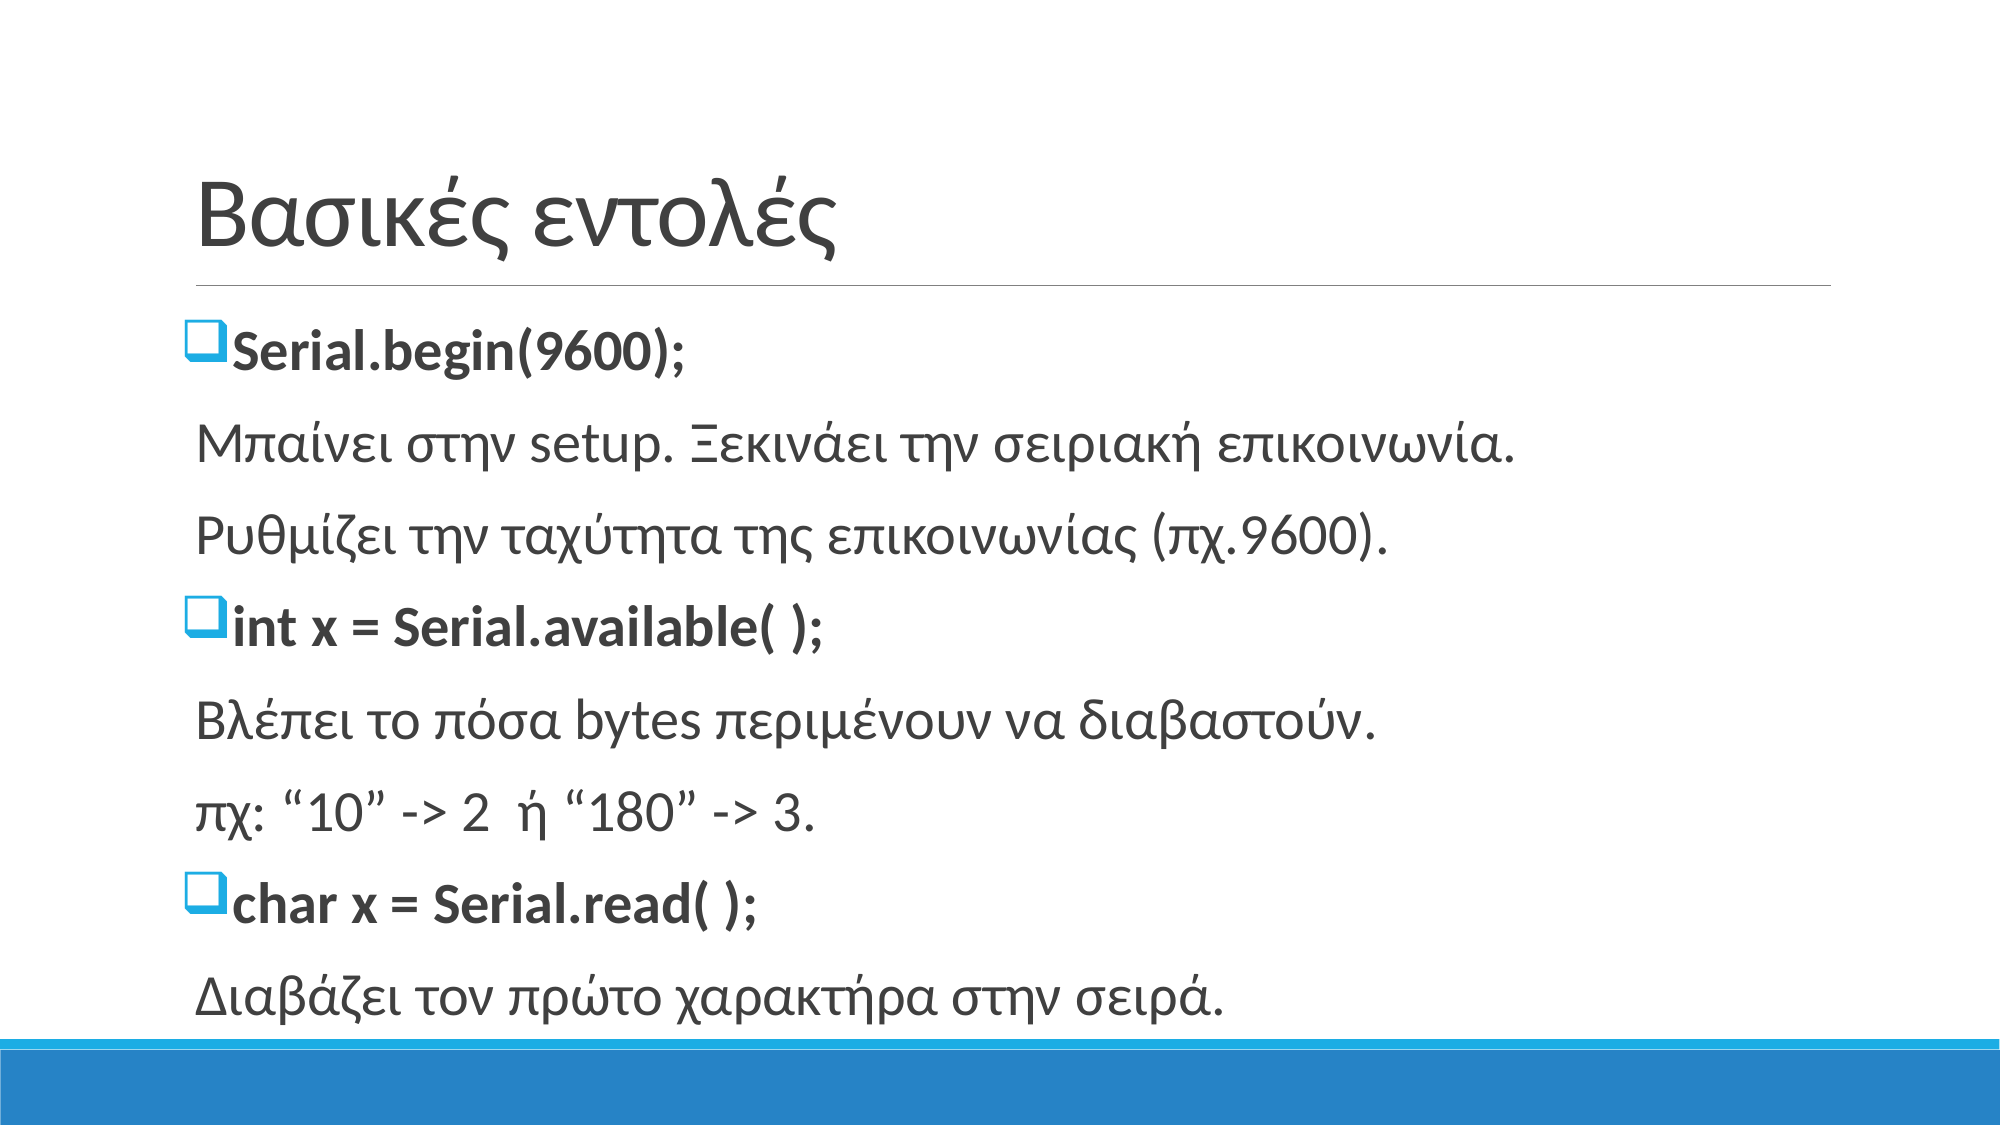

# Βασικές εντολές
Serial.begin(9600);
Μπαίνει στην setup. Ξεκινάει την σειριακή επικοινωνία.
Ρυθμίζει την ταχύτητα της επικοινωνίας (πχ.9600).
int x = Serial.available( );
Βλέπει το πόσα bytes περιμένουν να διαβαστούν.
πχ: “10” -> 2  ή “180” -> 3.
char x = Serial.read( );
Διαβάζει τον πρώτο χαρακτήρα στην σειρά.